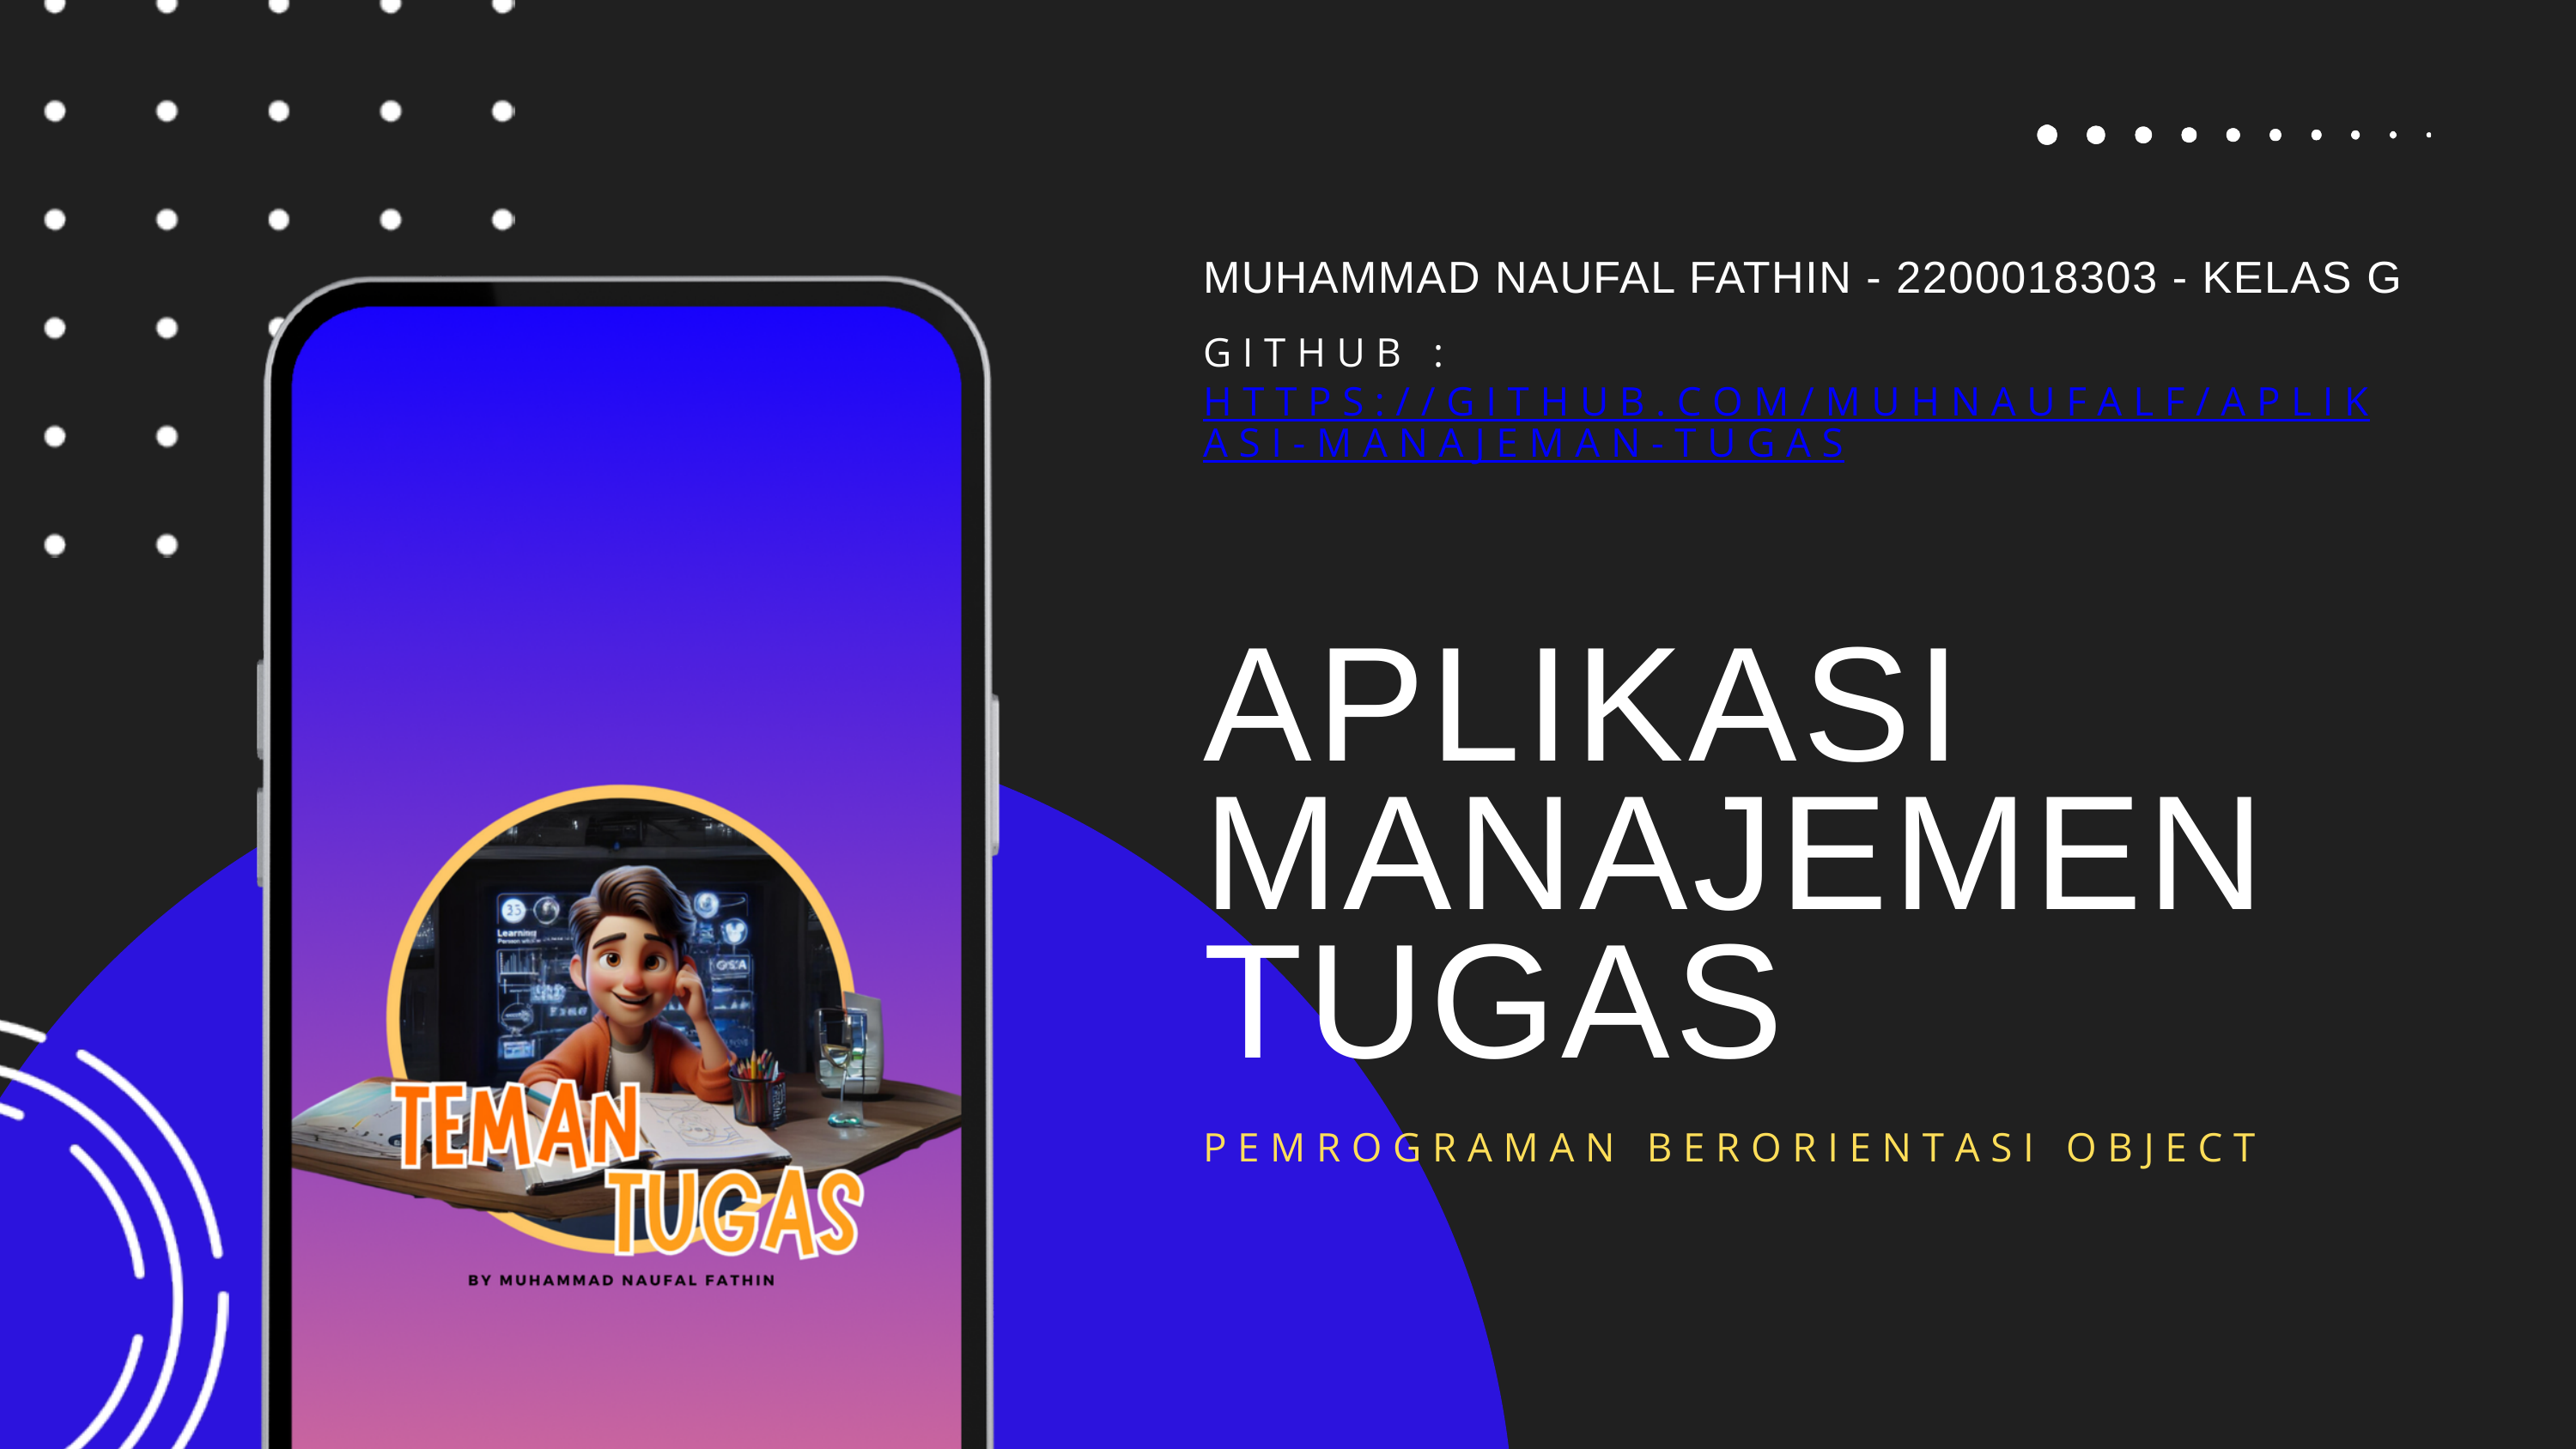

MUHAMMAD NAUFAL FATHIN - 2200018303 - KELAS G

GITHUB : HTTPS://GITHUB.COM/MUHNAUFALF/APLIKASI-MANAJEMAN-TUGAS
APLIKASI MANAJEMEN TUGAS

PEMROGRAMAN BERORIENTASI OBJECT